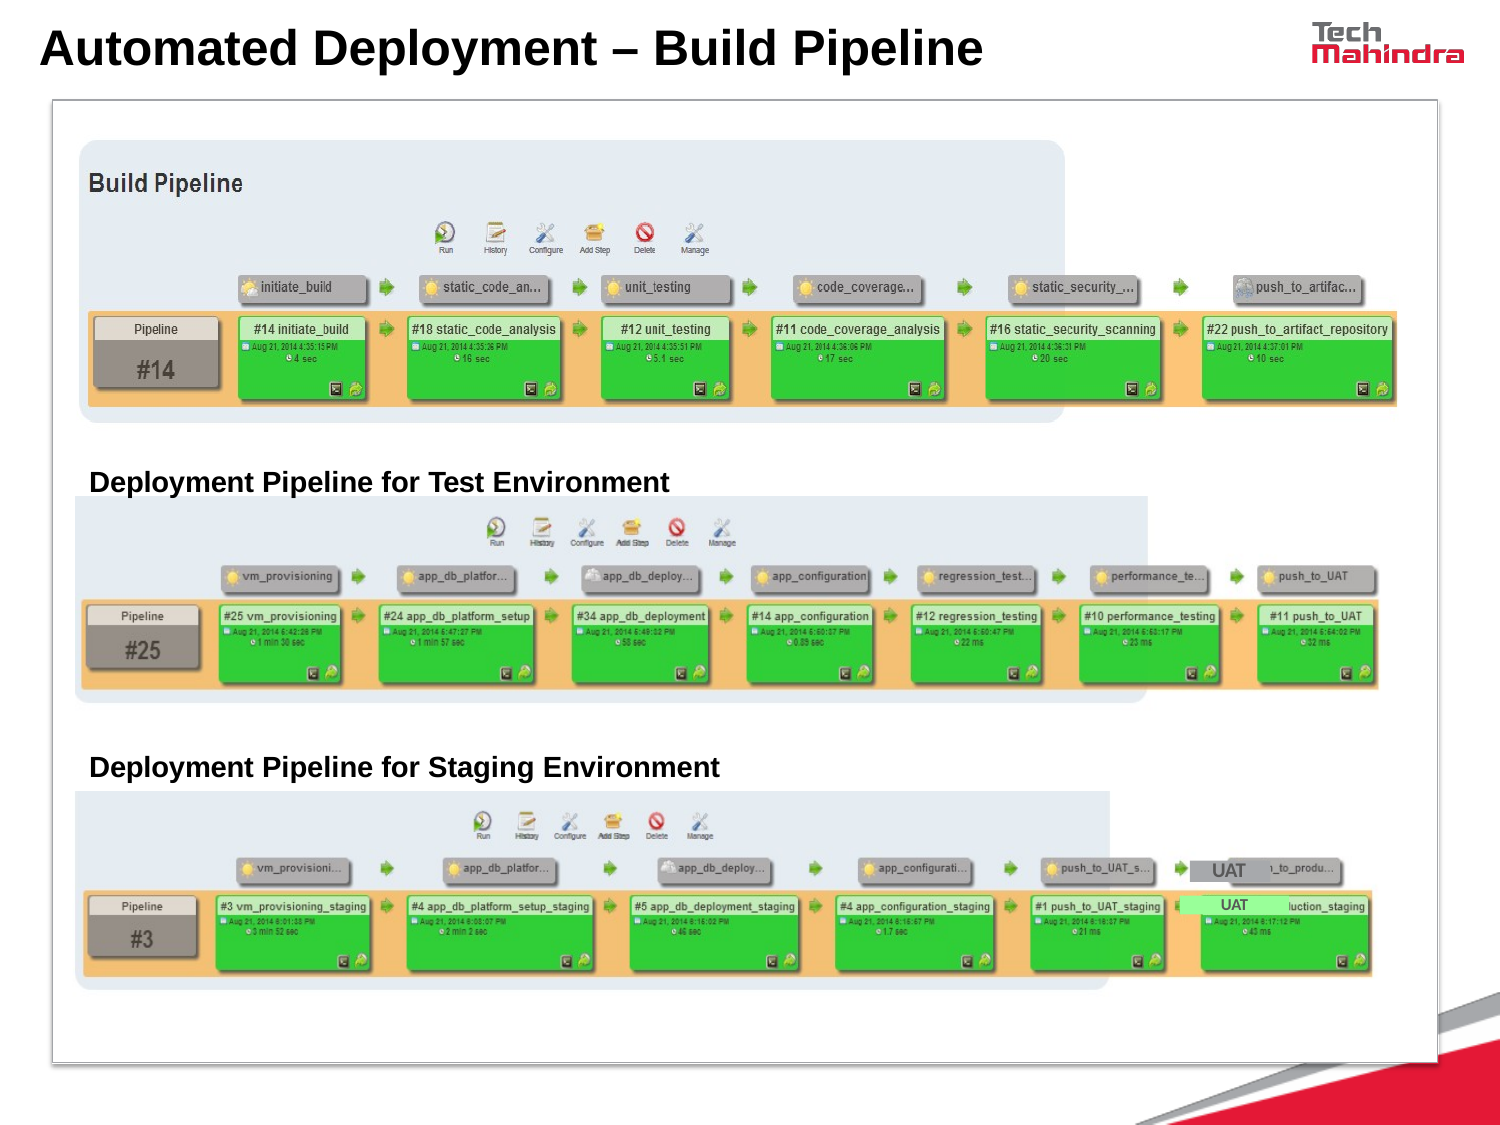

# Automated Deployment – Build Pipeline

Deployment Pipeline for Test Environment

Deployment Pipeline for Staging Environment

UAT
UAT